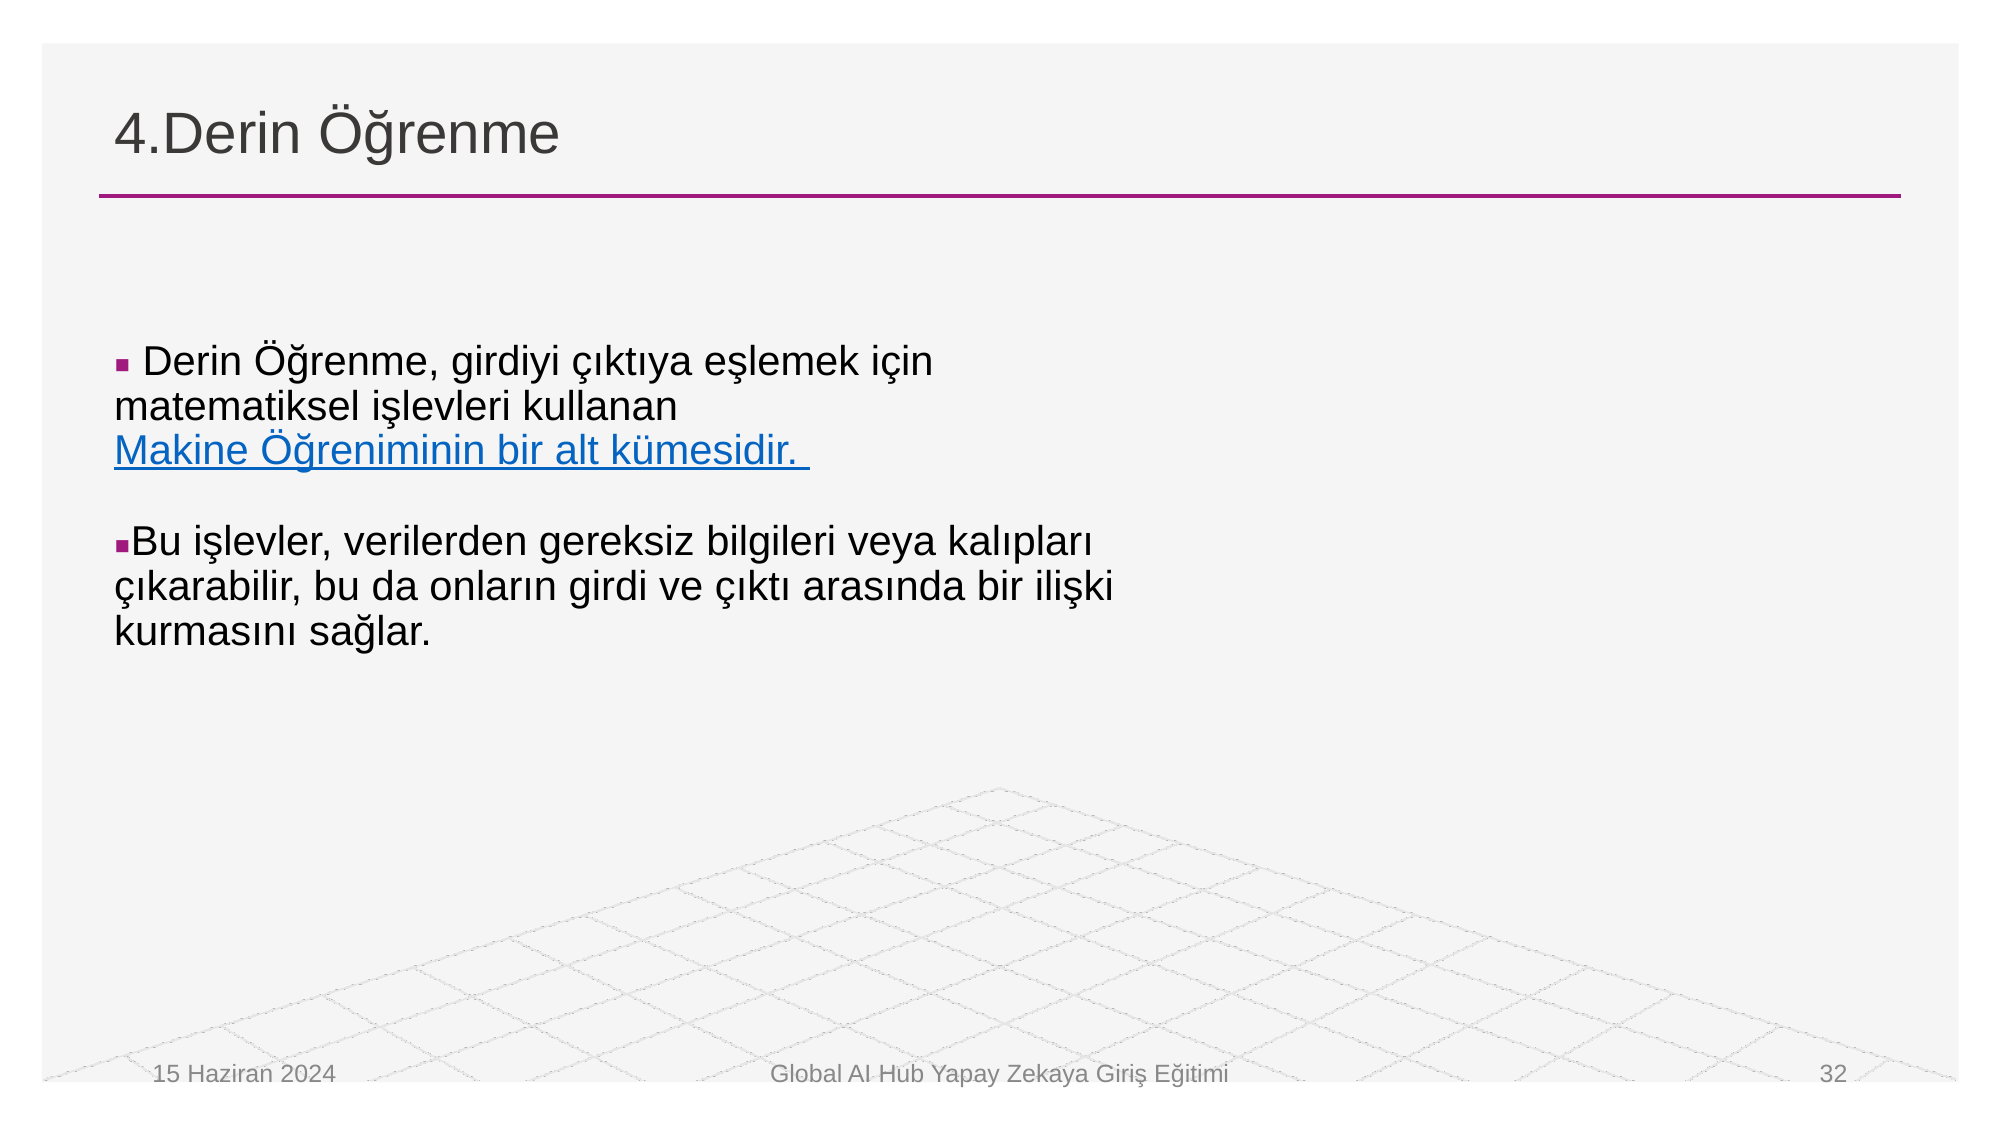

# 4.Derin Öğrenme

 Derin Öğrenme, girdiyi çıktıya eşlemek için matematiksel işlevleri kullanan Makine Öğreniminin bir alt kümesidir.
Bu işlevler, verilerden gereksiz bilgileri veya kalıpları çıkarabilir, bu da onların girdi ve çıktı arasında bir ilişki kurmasını sağlar.

15 Haziran 2024
Global AI Hub Yapay Zekaya Giriş Eğitimi
32